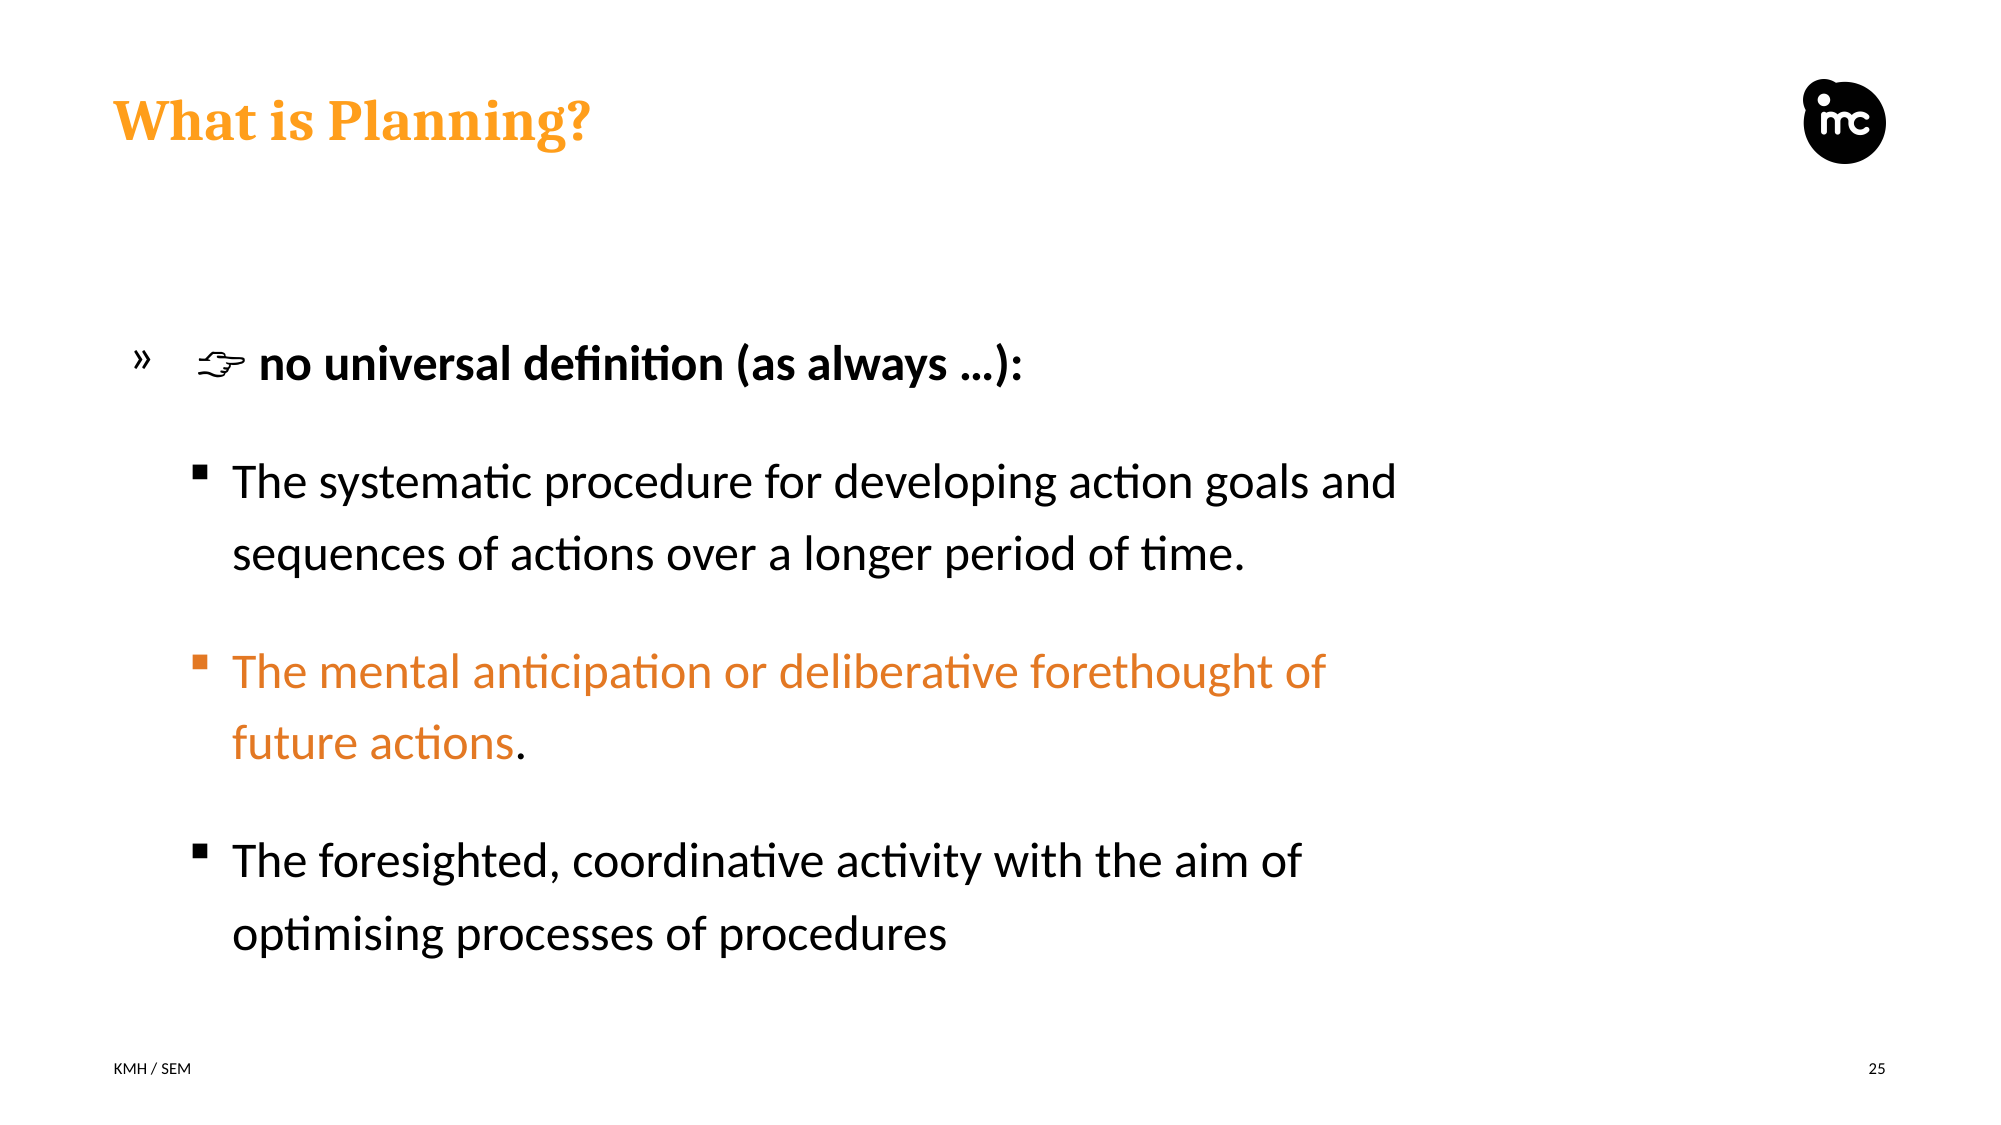

# What is Planning?
 👉 no universal definition (as always …):
The systematic procedure for developing action goals and sequences of actions over a longer period of time.
The mental anticipation or deliberative forethought of future actions.
The foresighted, coordinative activity with the aim of optimising processes of procedures
KMH / SEM

25